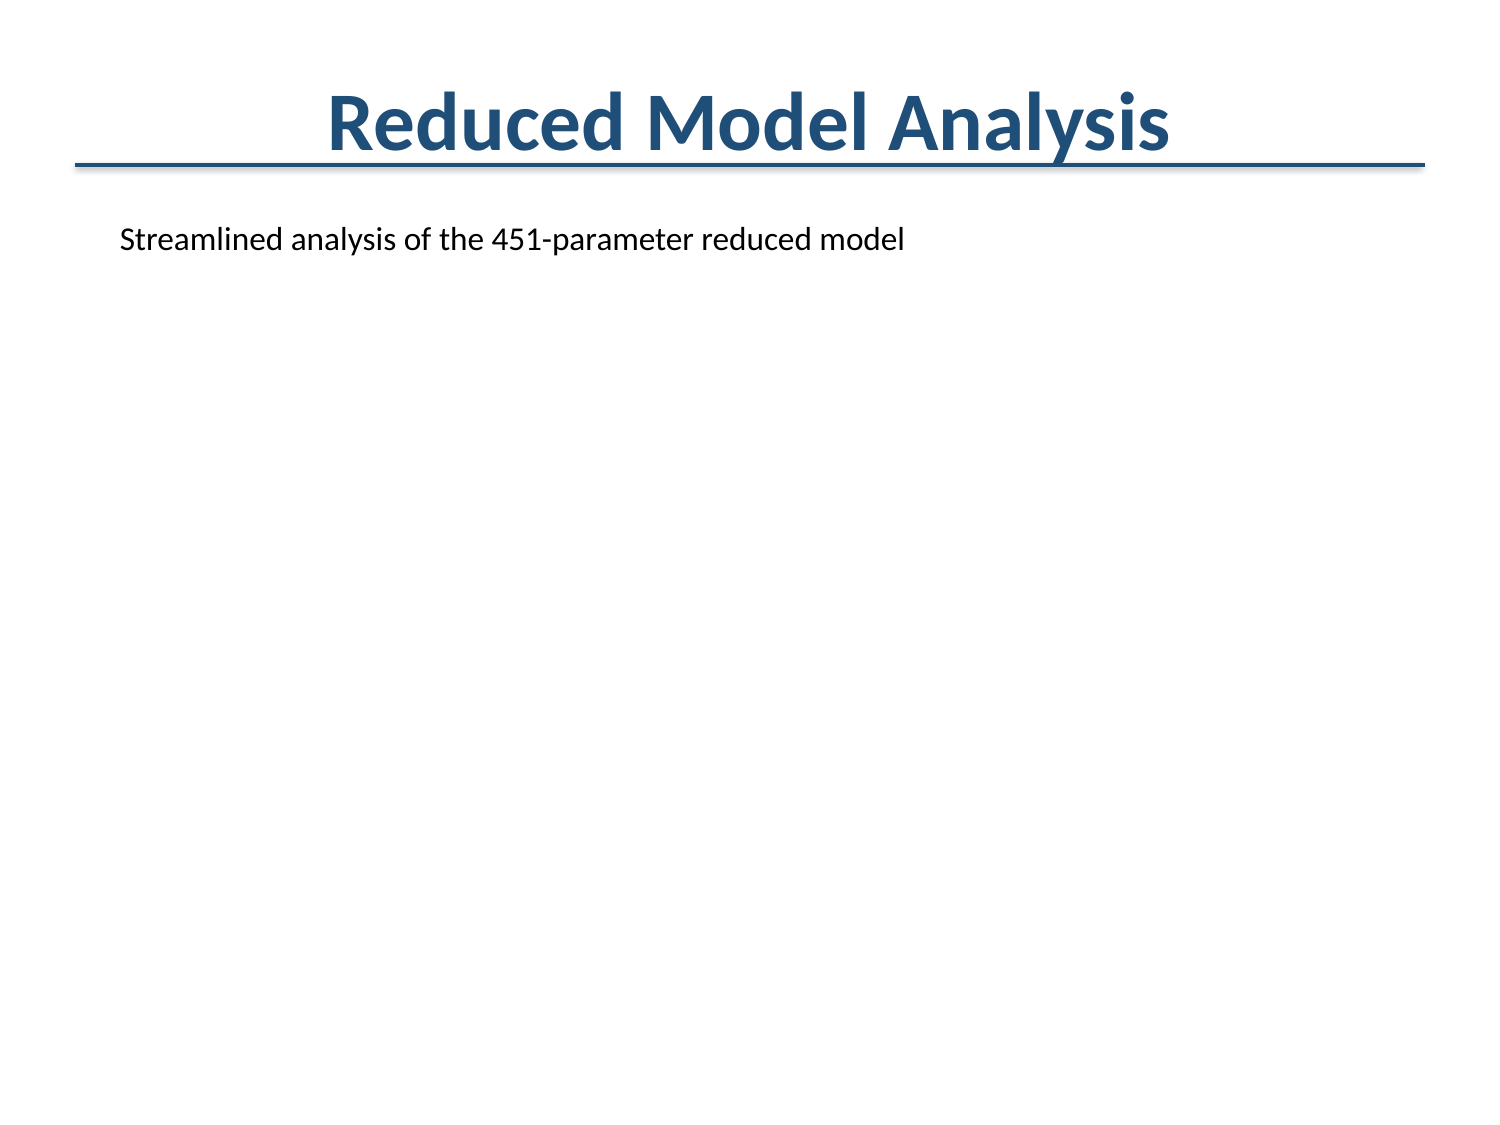

Reduced Model Analysis
Streamlined analysis of the 451-parameter reduced model